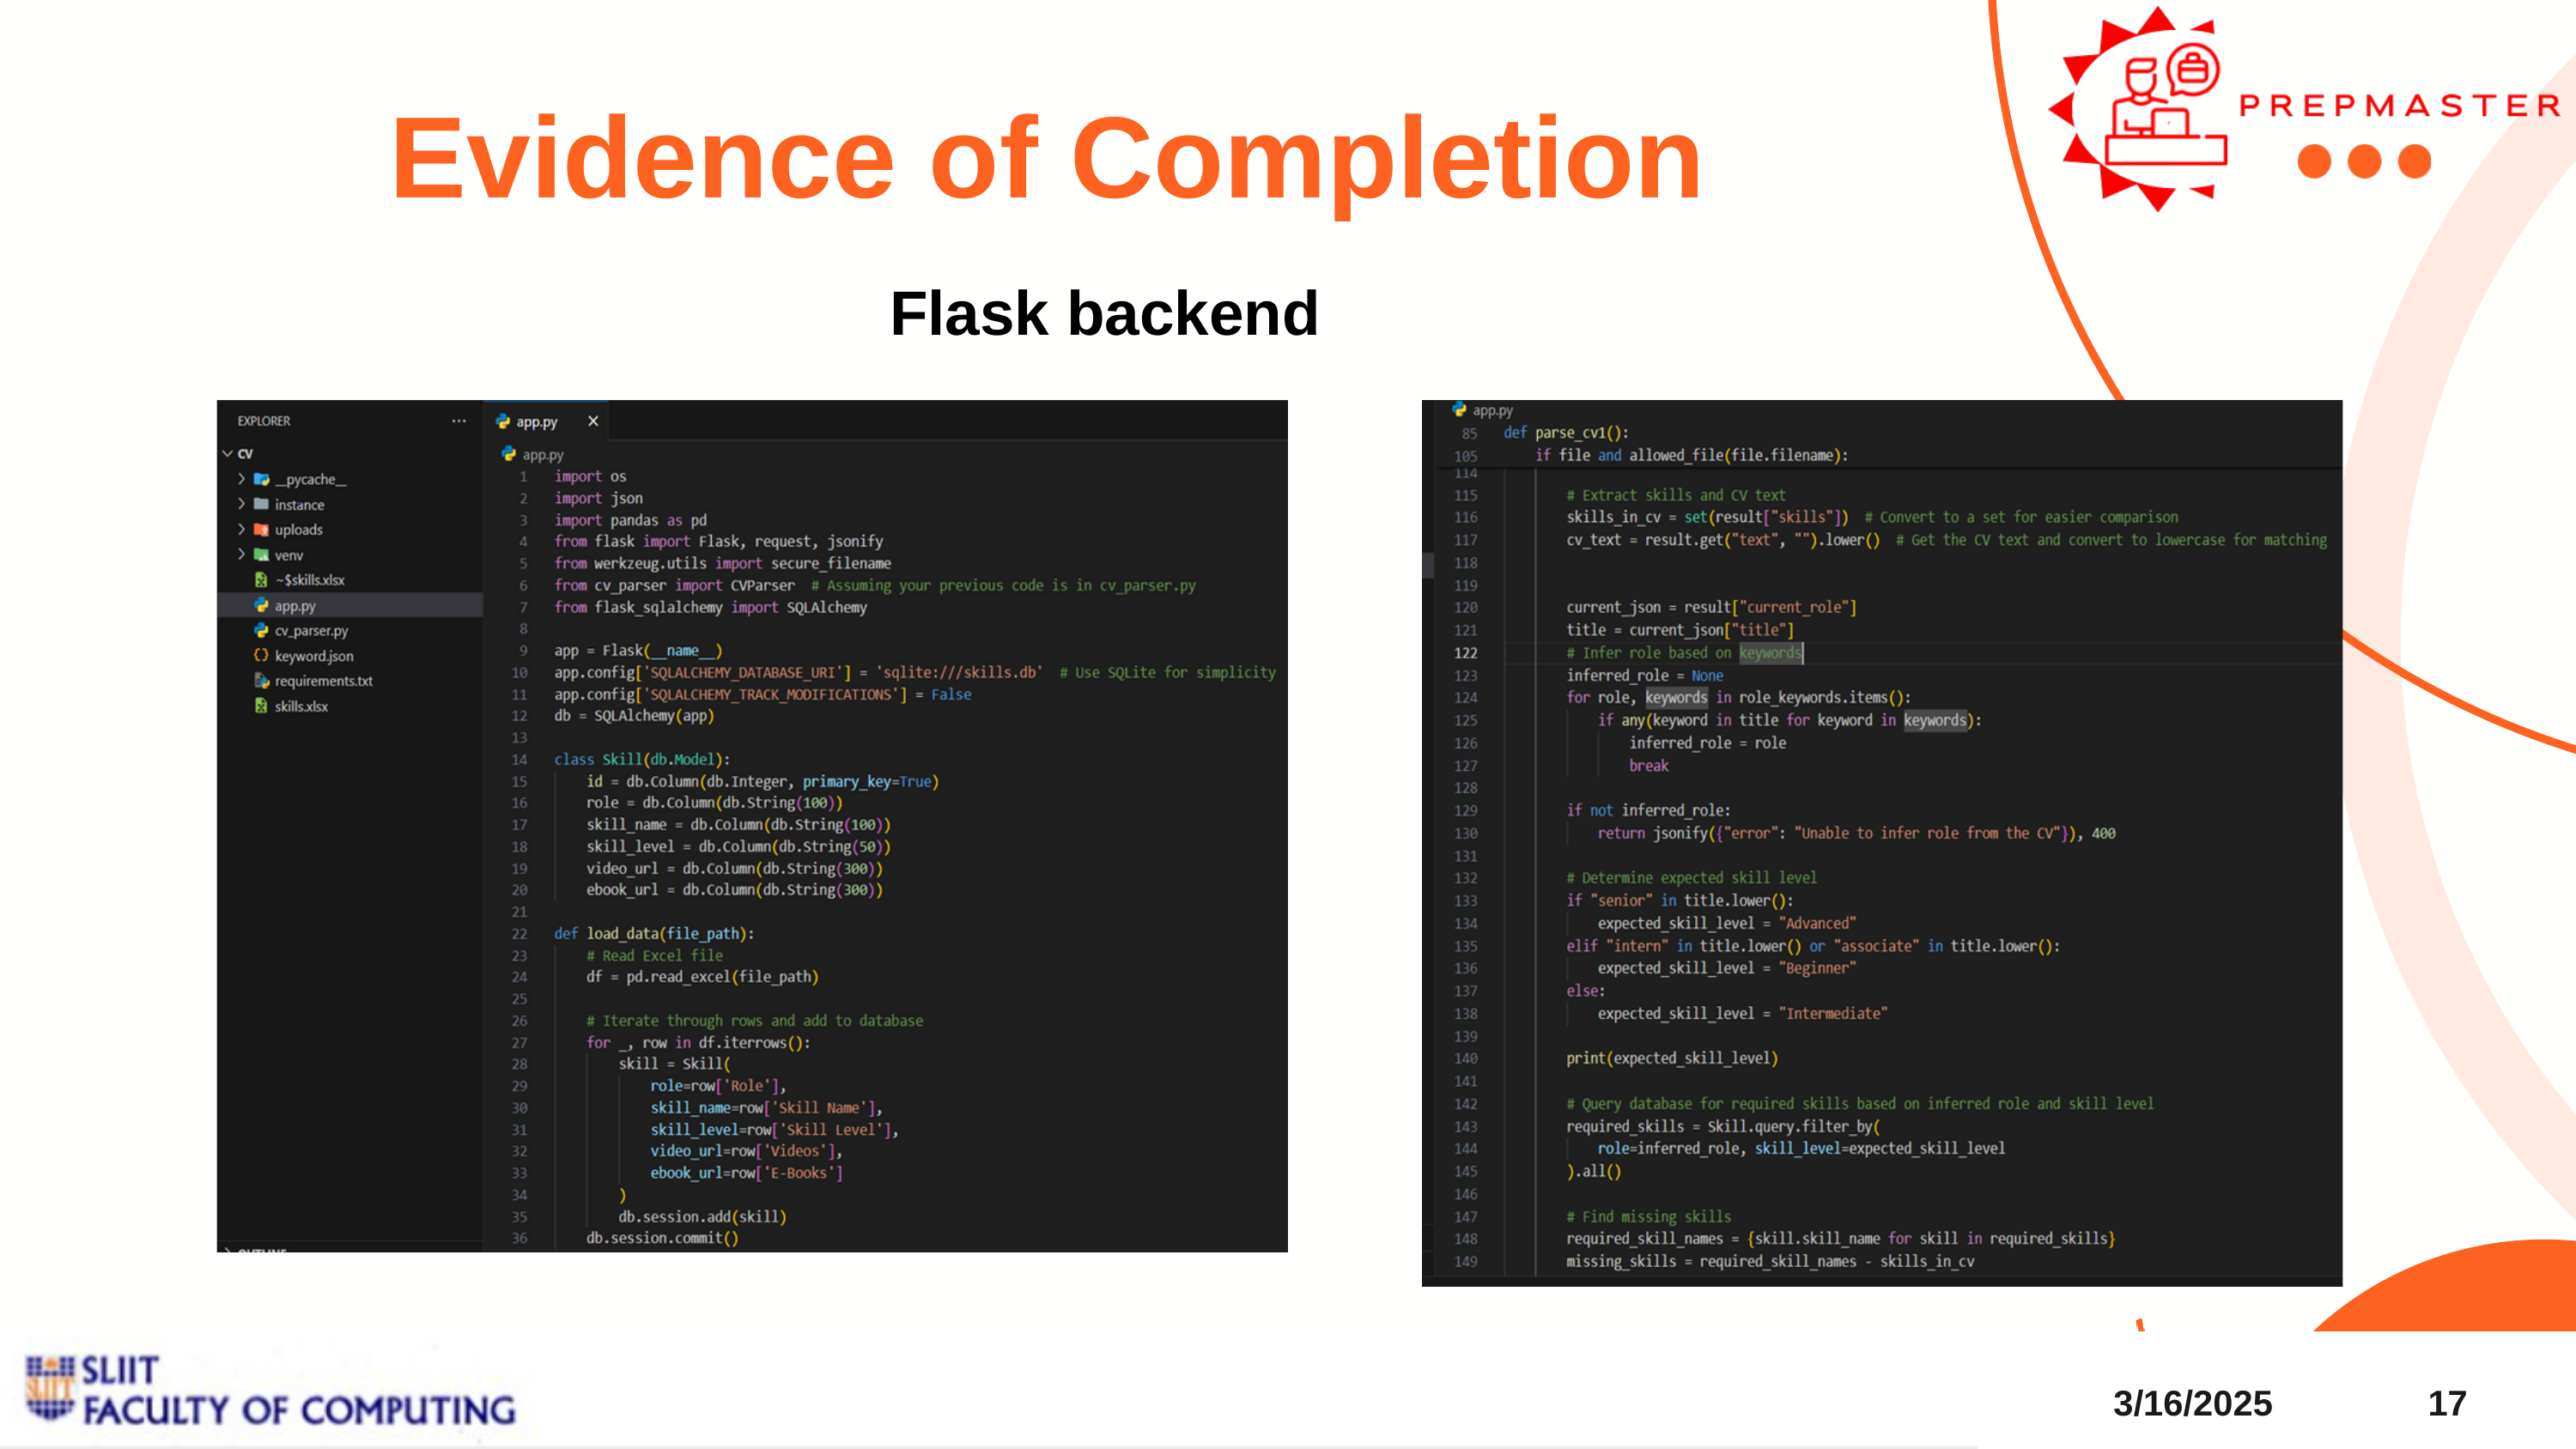

Evidence of Completion

Flask backend

3/16/2025
17